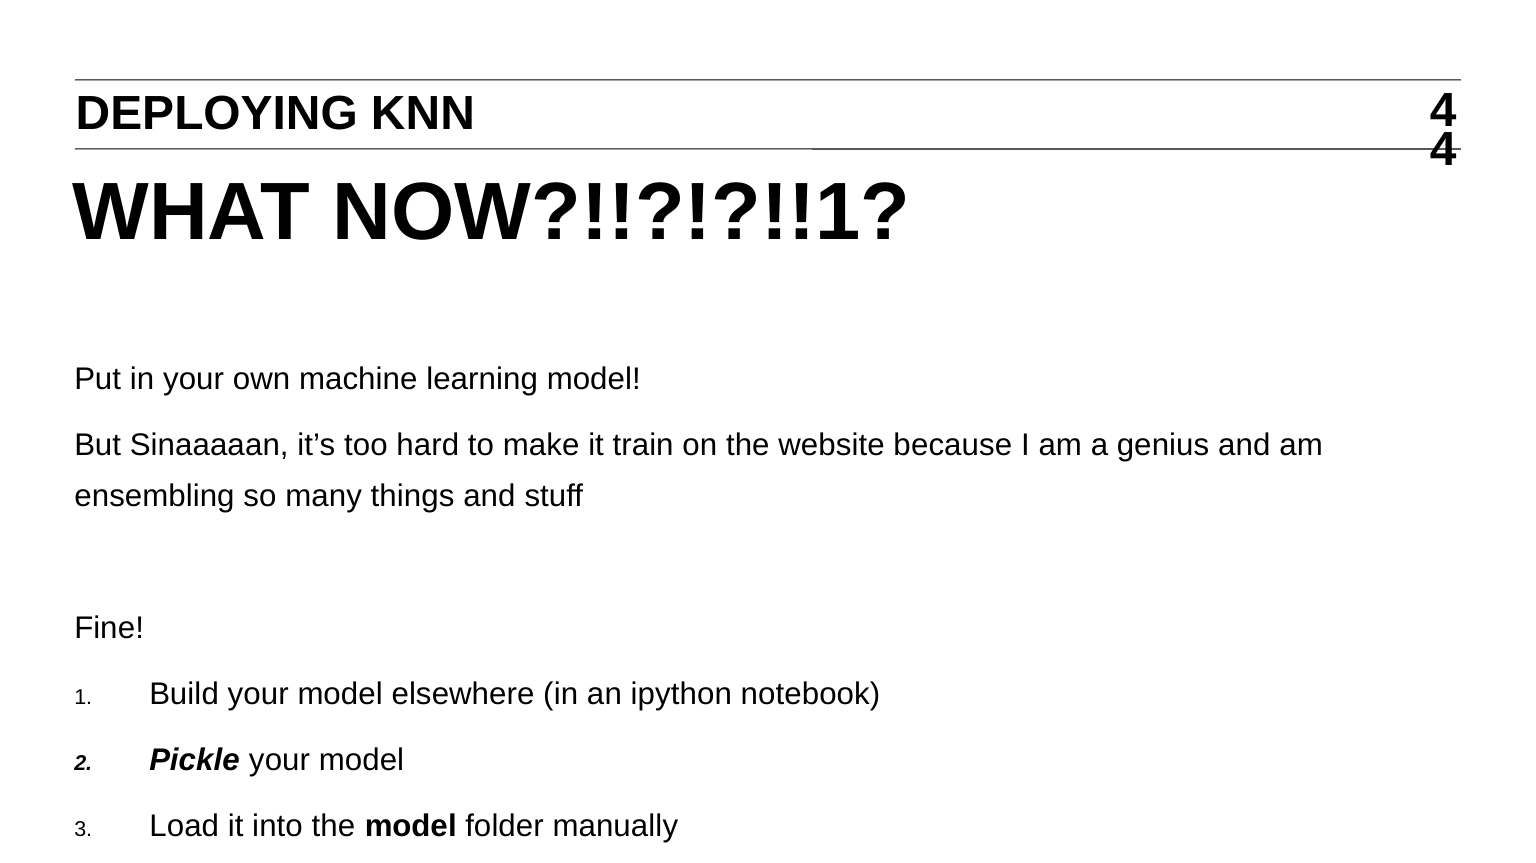

Deploying knn
44
# WHAT NOW?!!?!?!!1?
Put in your own machine learning model!
But Sinaaaaan, it’s too hard to make it train on the website because I am a genius and am ensembling so many things and stuff

Fine!
Build your model elsewhere (in an ipython notebook)
Pickle your model
Load it into the model folder manually